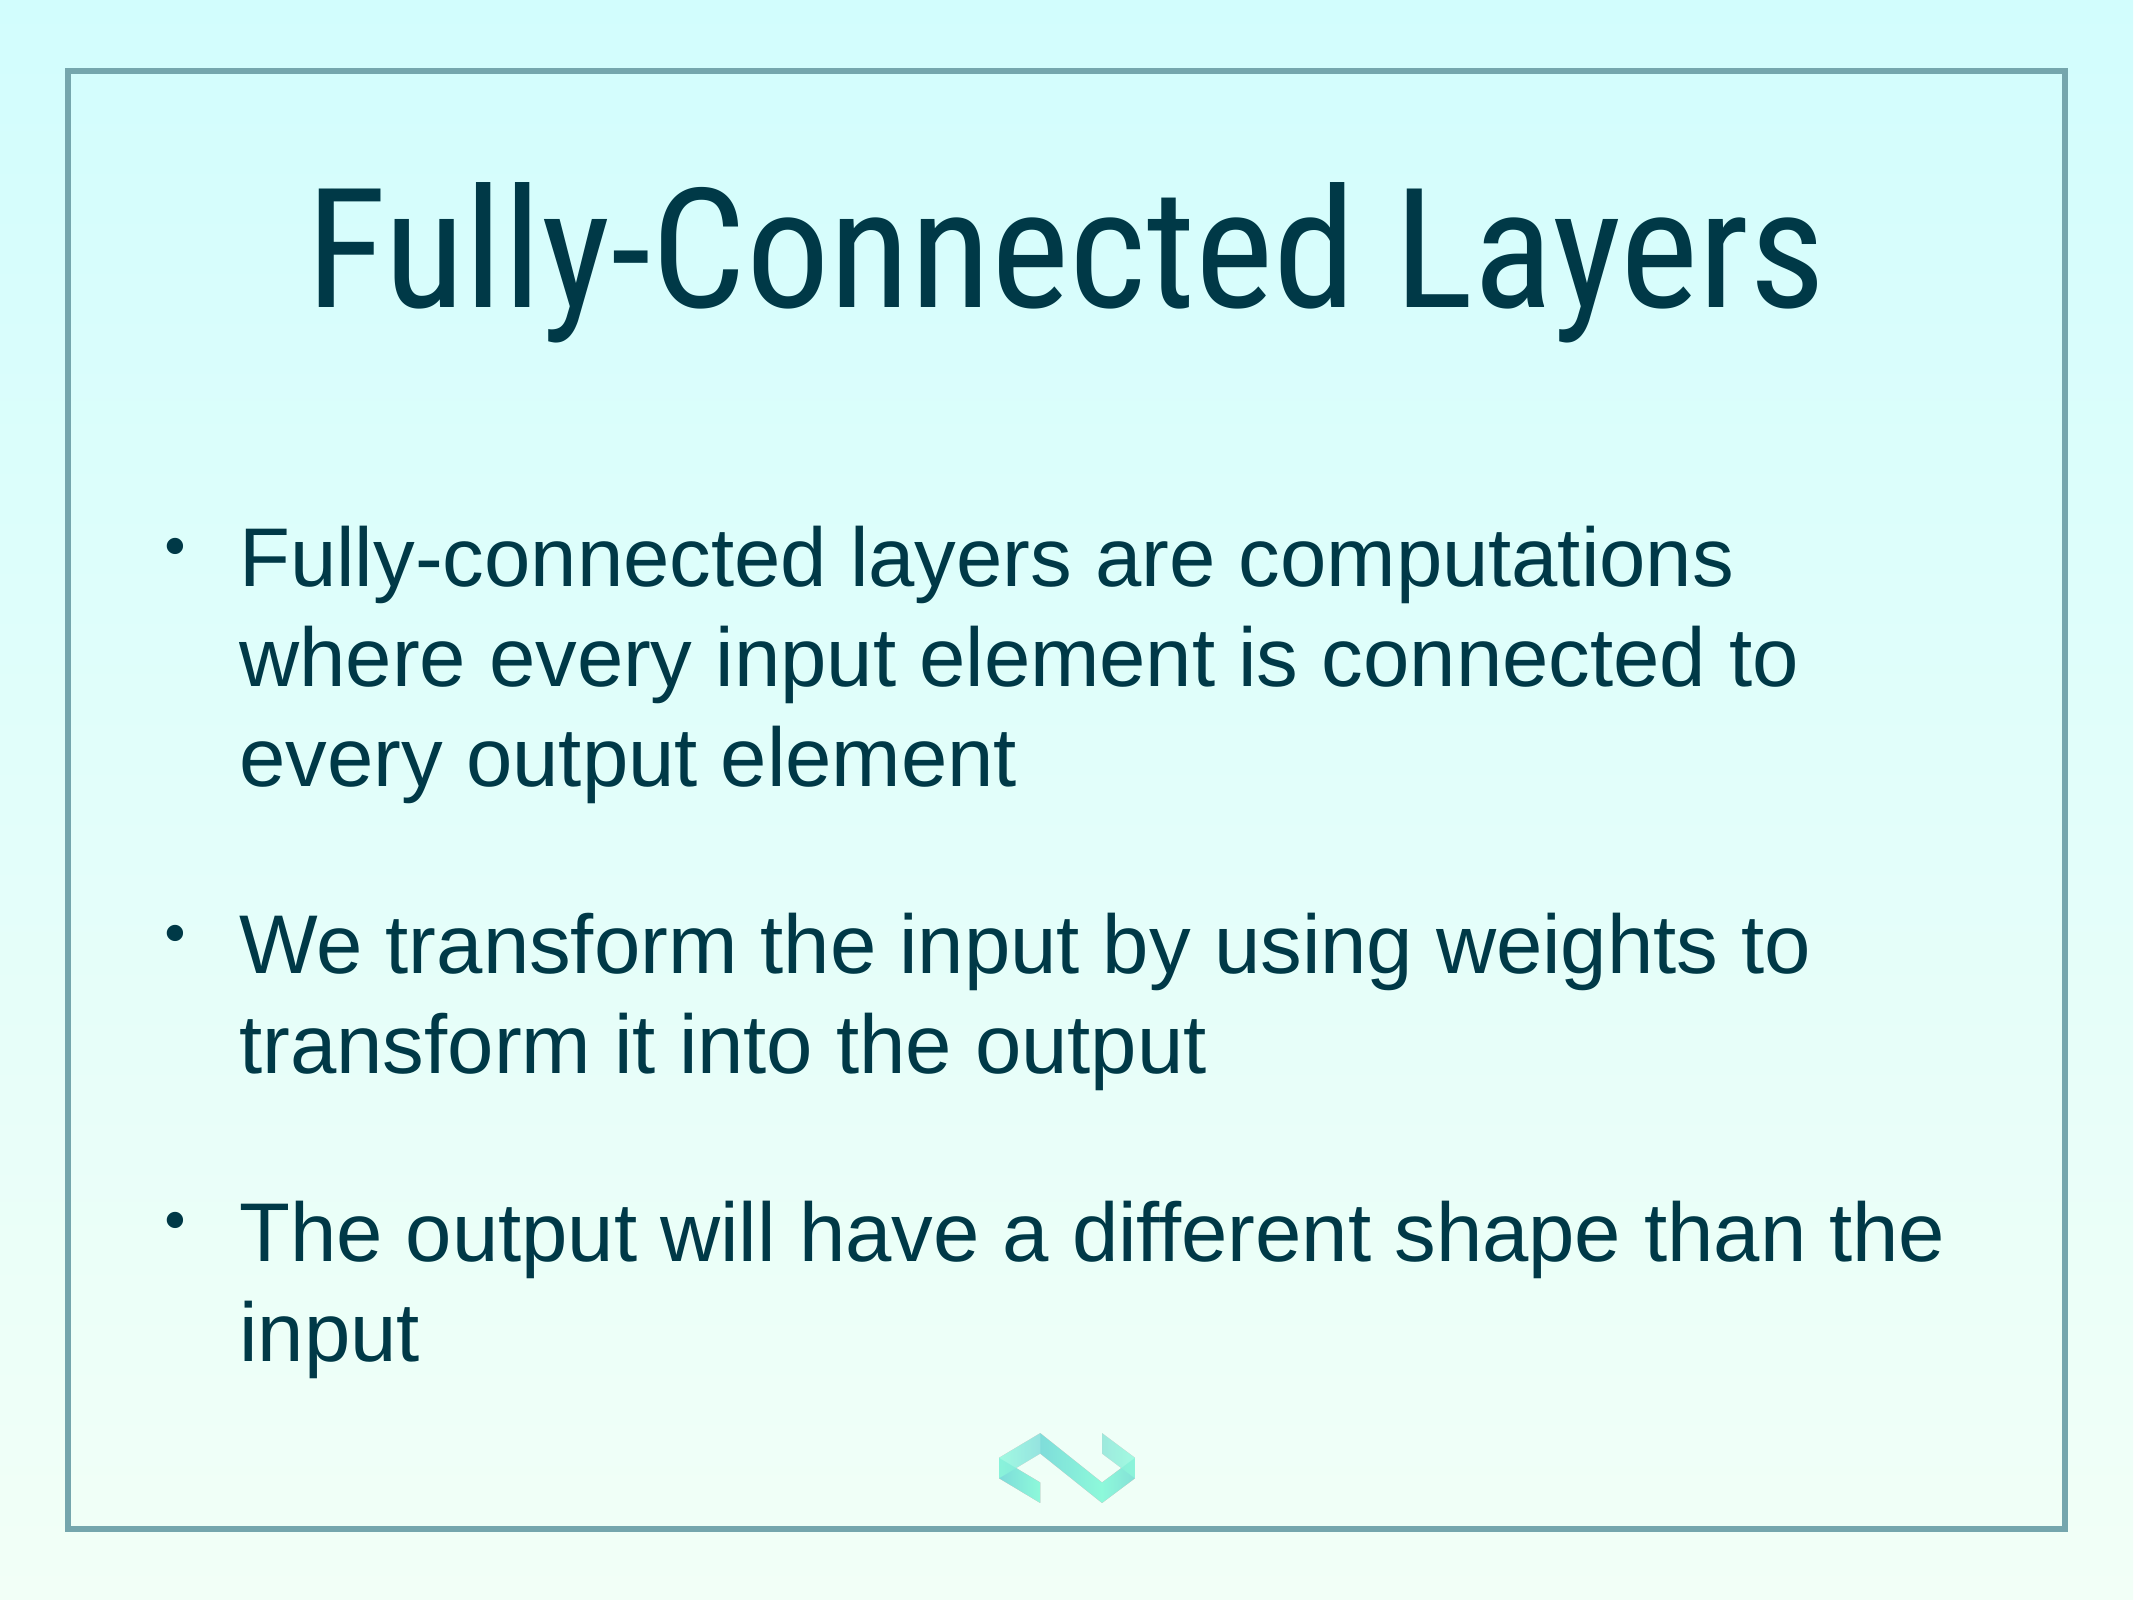

# Fully-Connected Layers
Fully-connected layers are computations where every input element is connected to every output element
We transform the input by using weights to transform it into the output
The output will have a different shape than the input